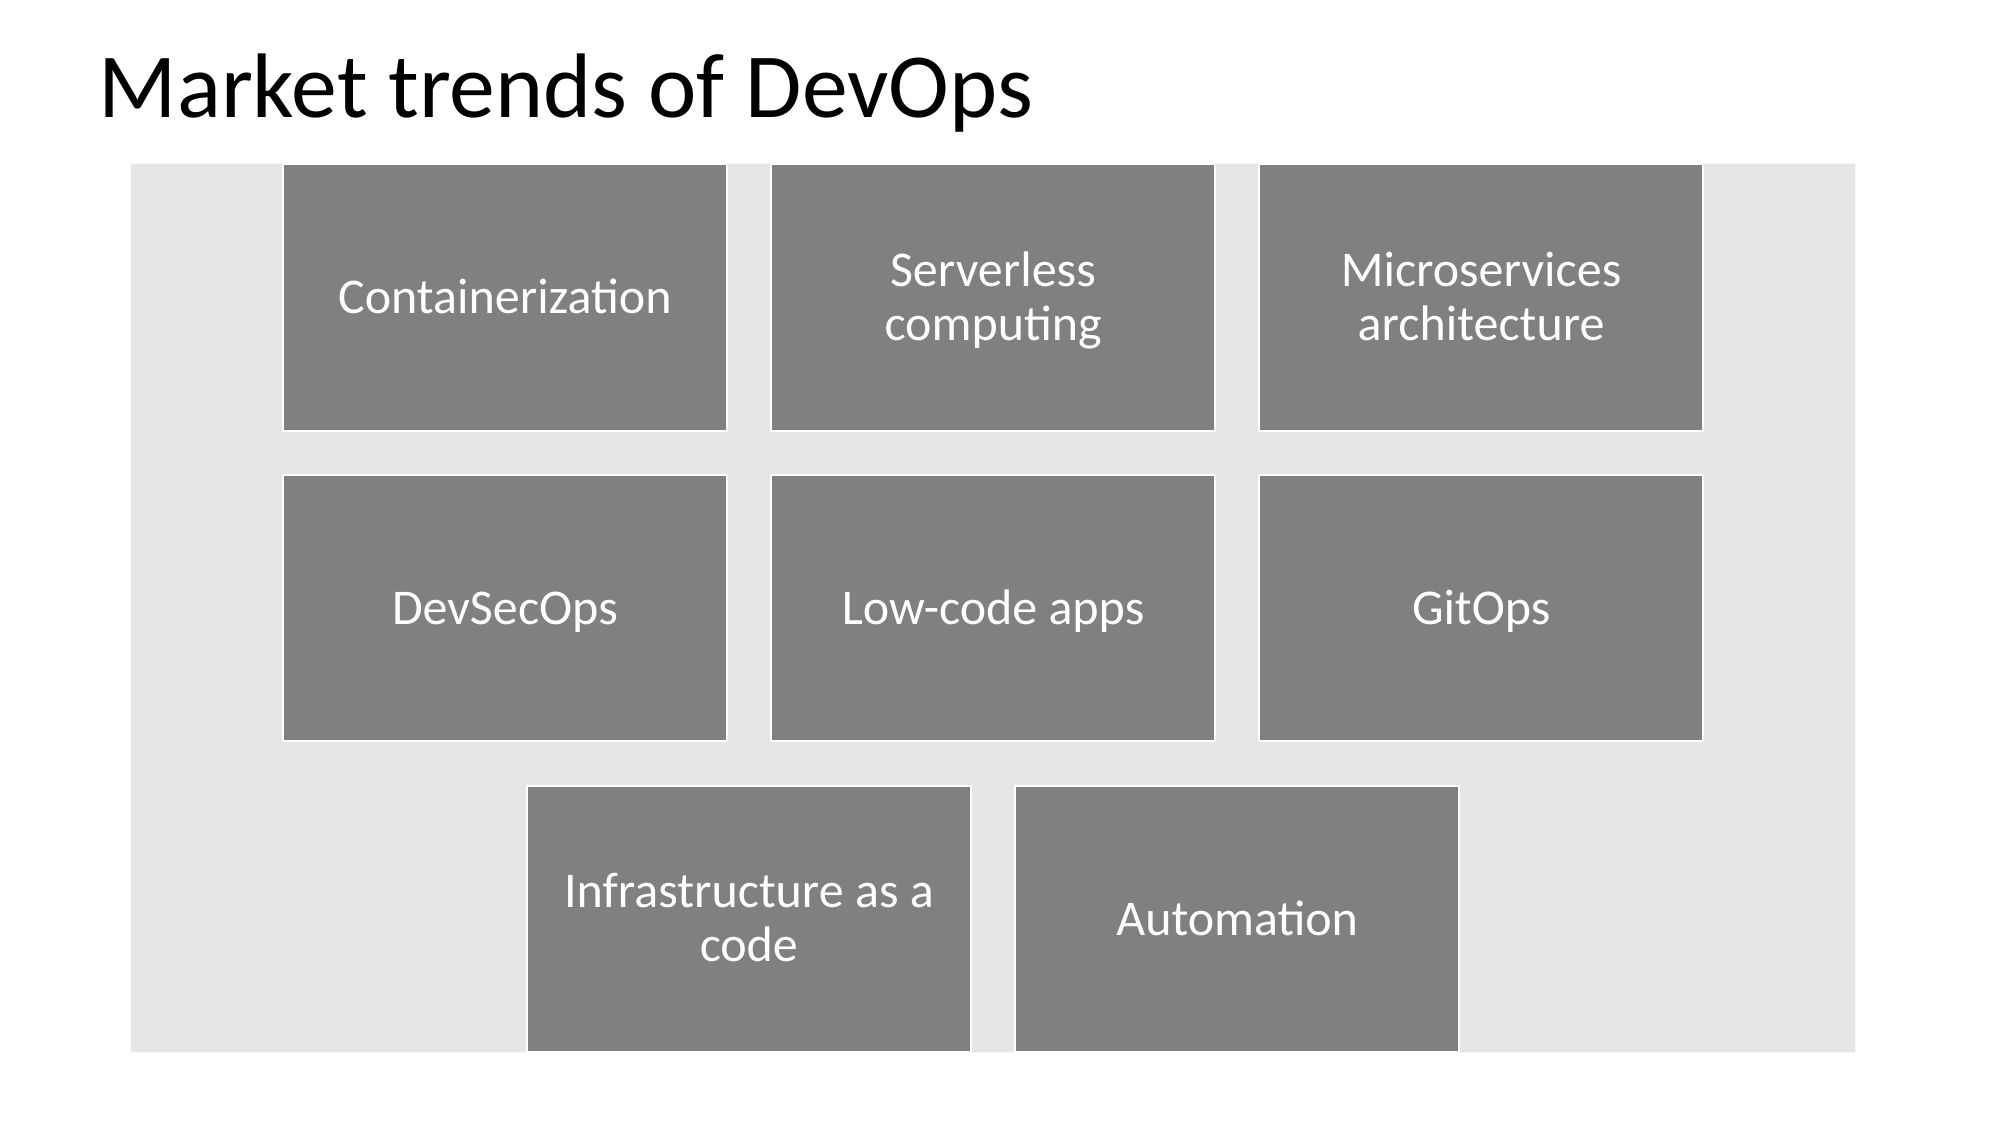

Market trends of DevOps
Containerization
Serverless computing
Microservices architecture
DevSecOps
Low-code apps
GitOps
Infrastructure as a code
Automation